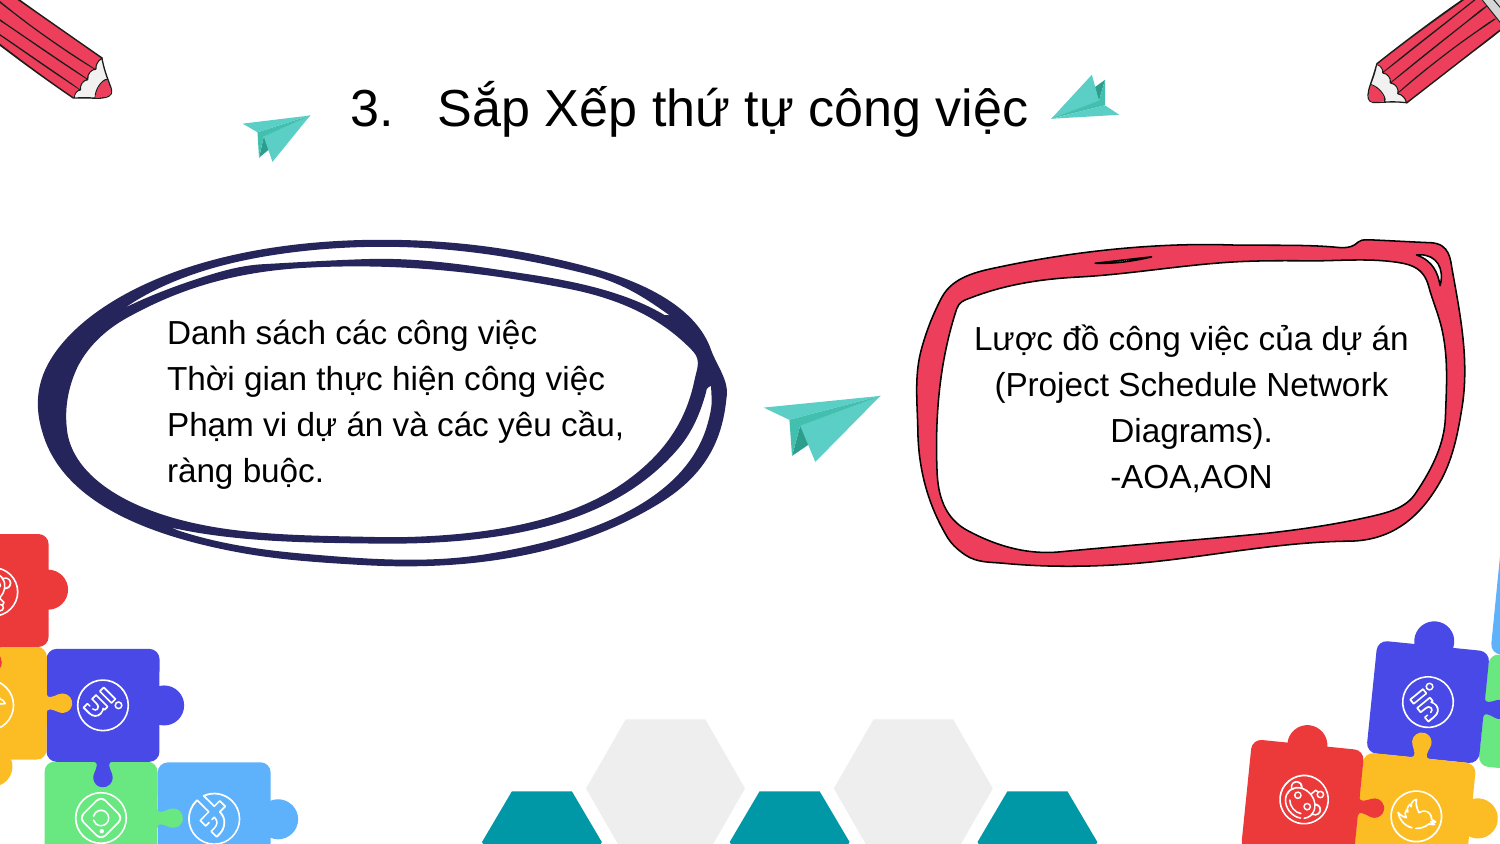

3.   Sắp Xếp thứ tự công việc

Lược đồ công việc của dự án (Project Schedule Network Diagrams).
-AOA,AON

Danh sách các công việc
Thời gian thực hiện công việc
Phạm vi dự án và các yêu cầu, ràng buộc.